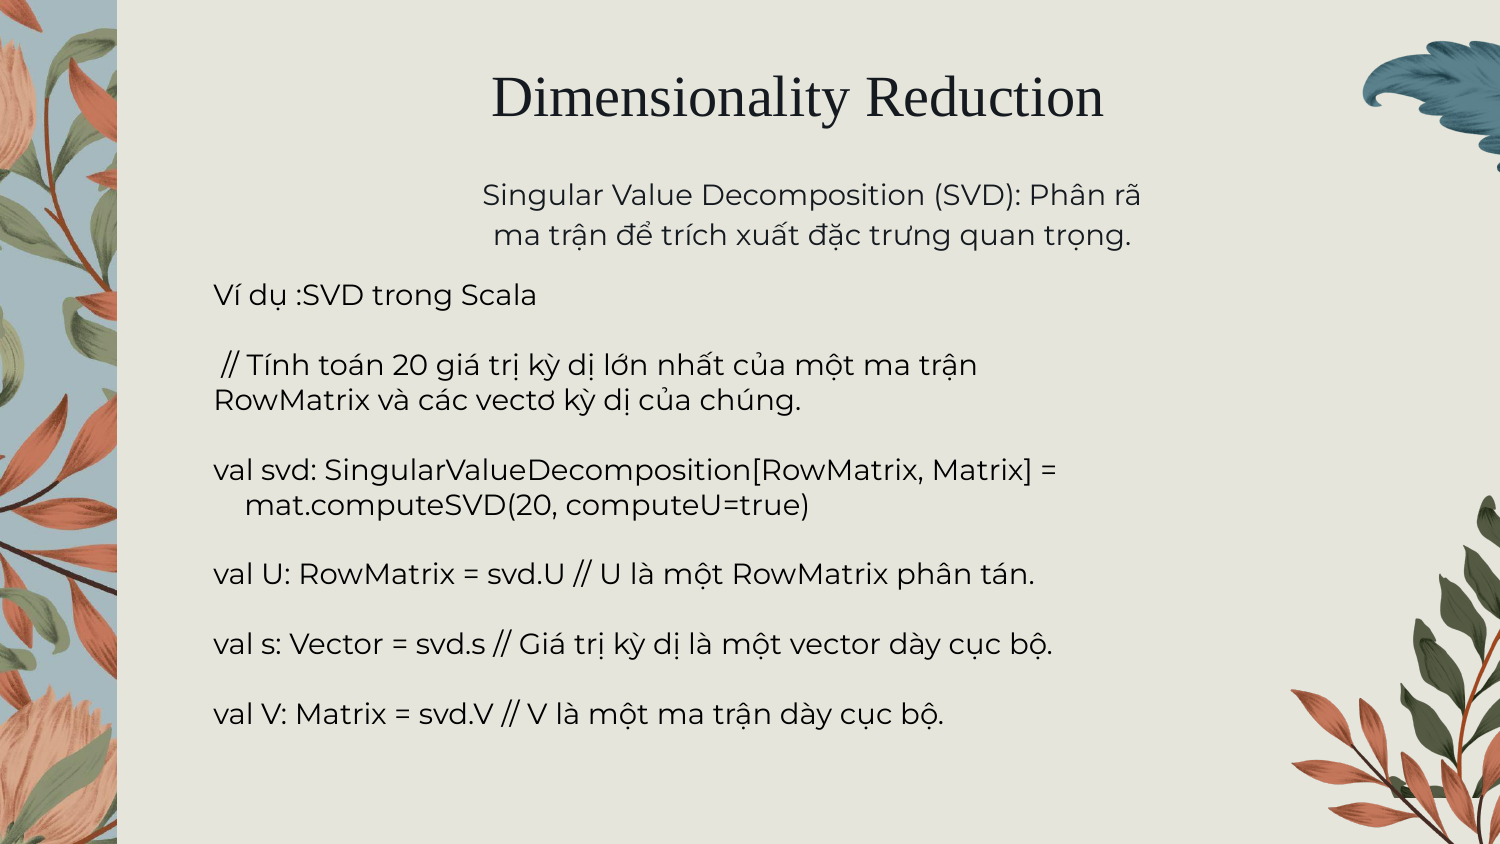

Dimensionality Reduction
Singular Value Decomposition (SVD): Phân rã ma trận để trích xuất đặc trưng quan trọng.
Ví dụ :SVD trong Scala

 // Tính toán 20 giá trị kỳ dị lớn nhất của một ma trận RowMatrix và các vectơ kỳ dị của chúng.

val svd: SingularValueDecomposition[RowMatrix, Matrix] =
    mat.computeSVD(20, computeU=true)

val U: RowMatrix = svd.U // U là một RowMatrix phân tán.

val s: Vector = svd.s // Giá trị kỳ dị là một vector dày cục bộ.

val V: Matrix = svd.V // V là một ma trận dày cục bộ.